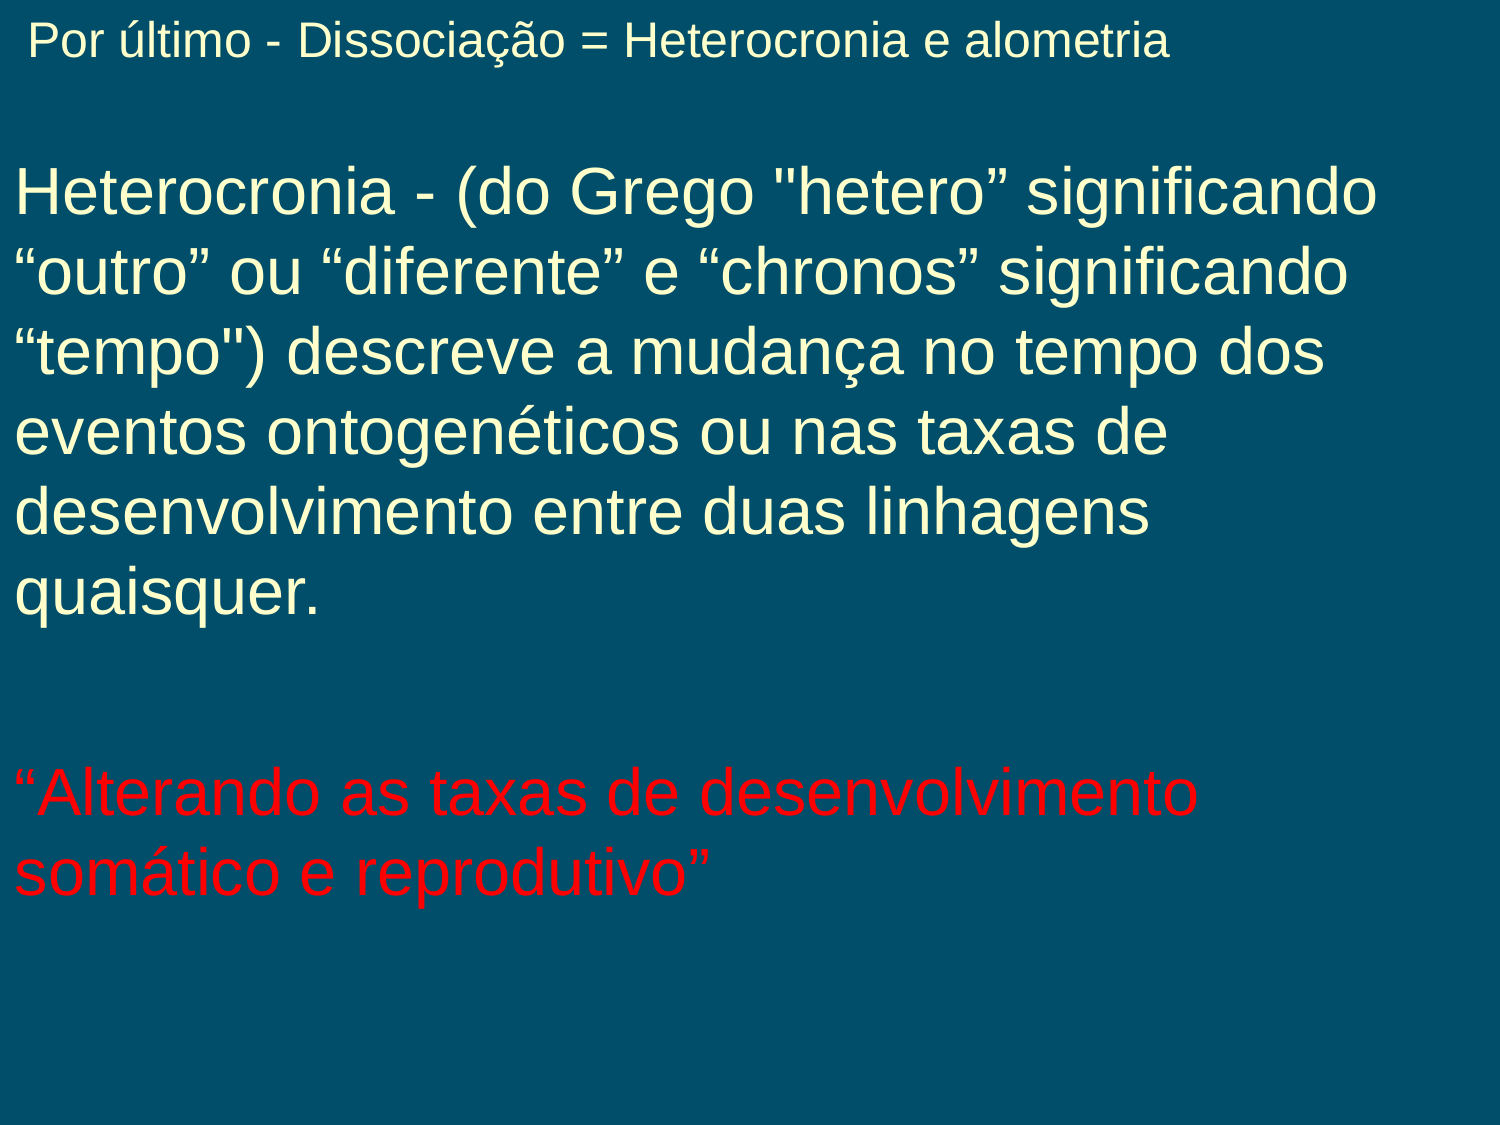

Por último - Dissociação = Heterocronia e alometria
Heterocronia - (do Grego "hetero” significando “outro” ou “diferente” e “chronos” significando  “tempo") descreve a mudança no tempo dos eventos ontogenéticos ou nas taxas de desenvolvimento entre duas linhagens quaisquer.

“Alterando as taxas de desenvolvimento somático e reprodutivo”